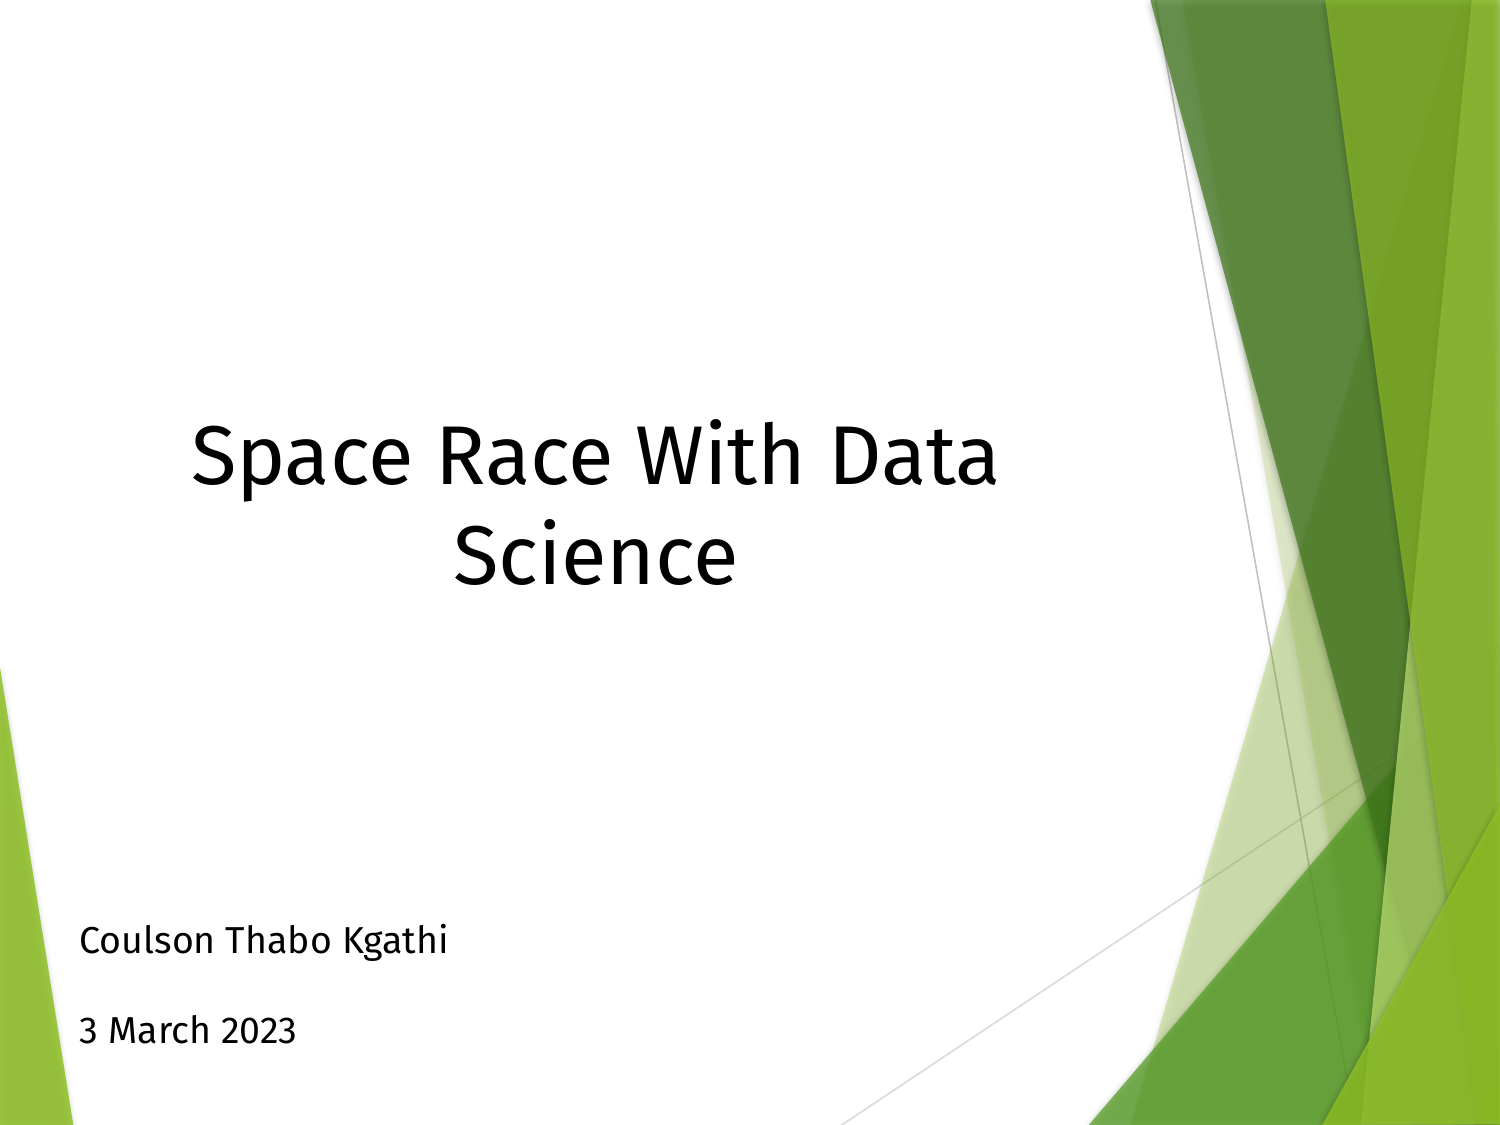

Space Race With Data Science

Coulson Thabo Kgathi

3 March 2023